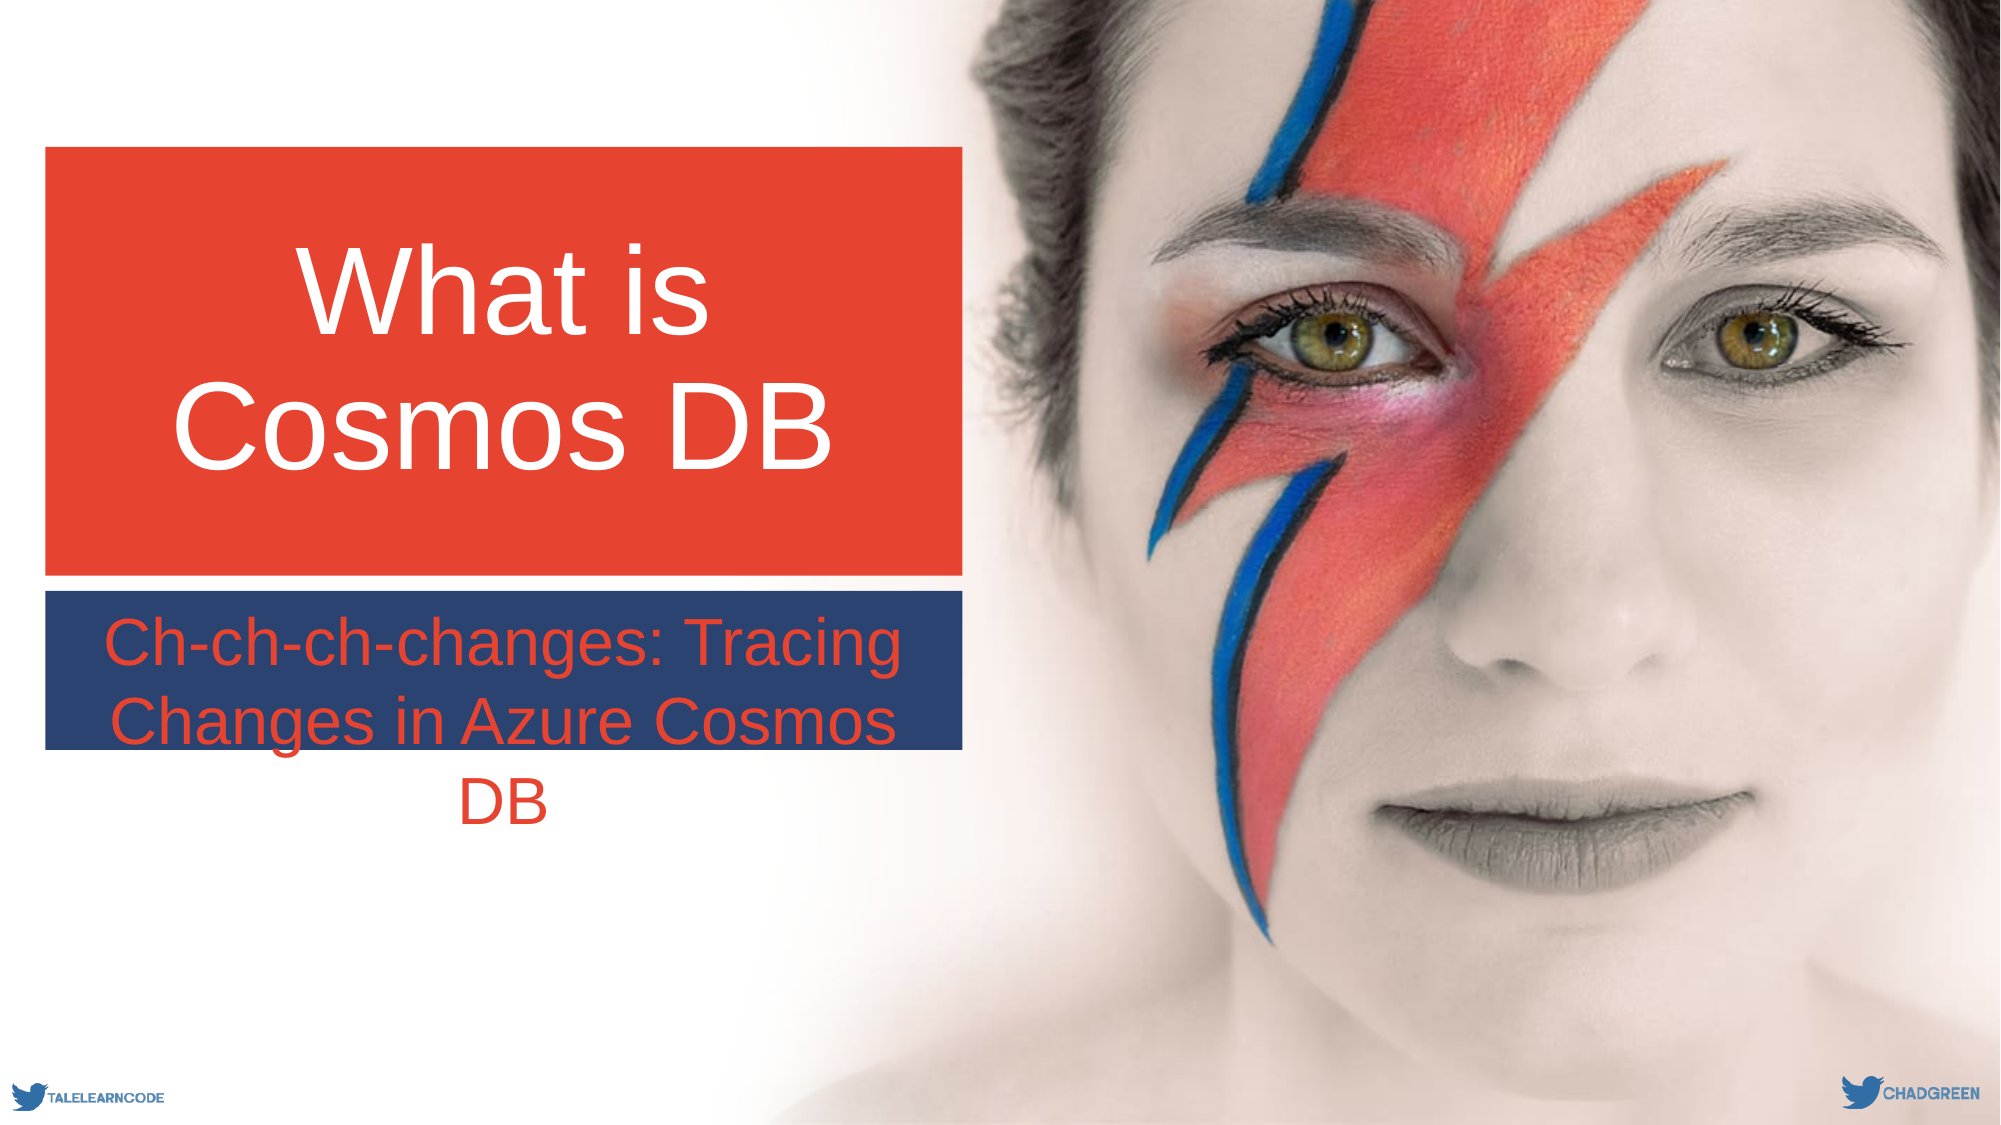

# What is Cosmos DB
Ch-ch-ch-changes: Tracing Changes in Azure Cosmos DB